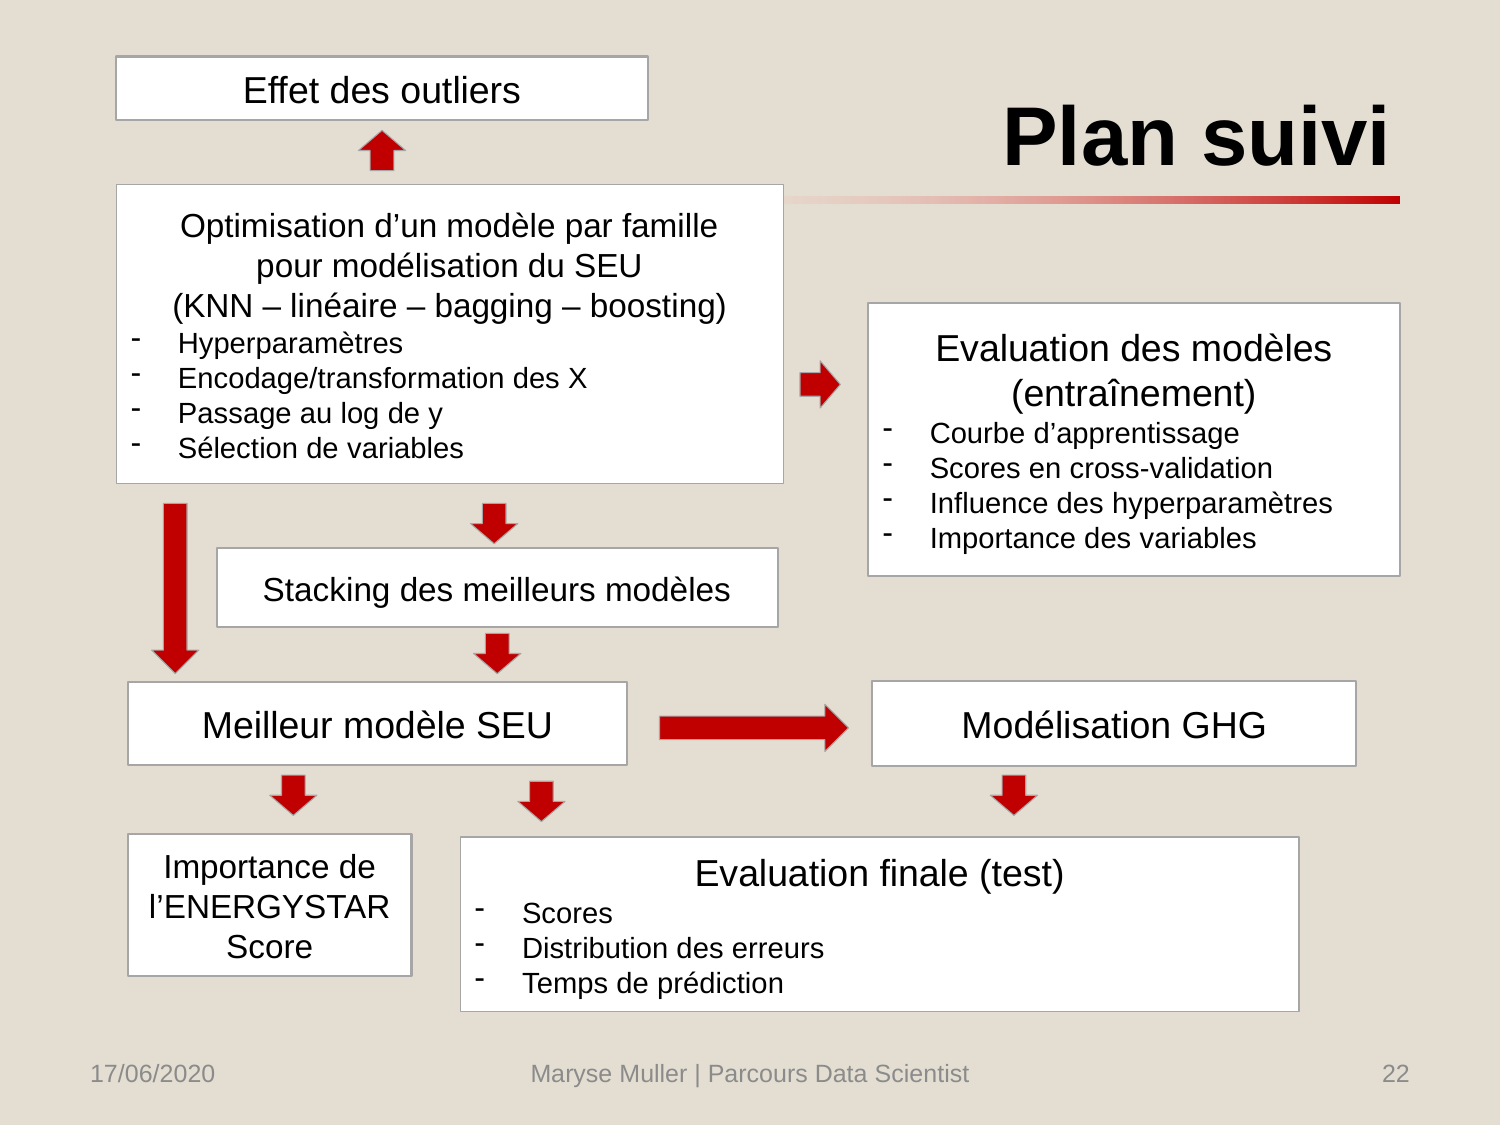

# Plan suivi
Effet des outliers

Optimisation d’un modèle par famille
pour modélisation du SEU
(KNN – linéaire – bagging – boosting)
Hyperparamètres
Encodage/transformation des X
Passage au log de y
Sélection de variables

Evaluation des modèles
(entraînement)
Courbe d’apprentissage
Scores en cross-validation
Influence des hyperparamètres
Importance des variables

Stacking des meilleurs modèles

Meilleur modèle SEU

Modélisation GHG

Importance de l’ENERGYSTAR
Score

Evaluation finale (test)
Scores
Distribution des erreurs
Temps de prédiction
17/06/2020
Maryse Muller | Parcours Data Scientist
22